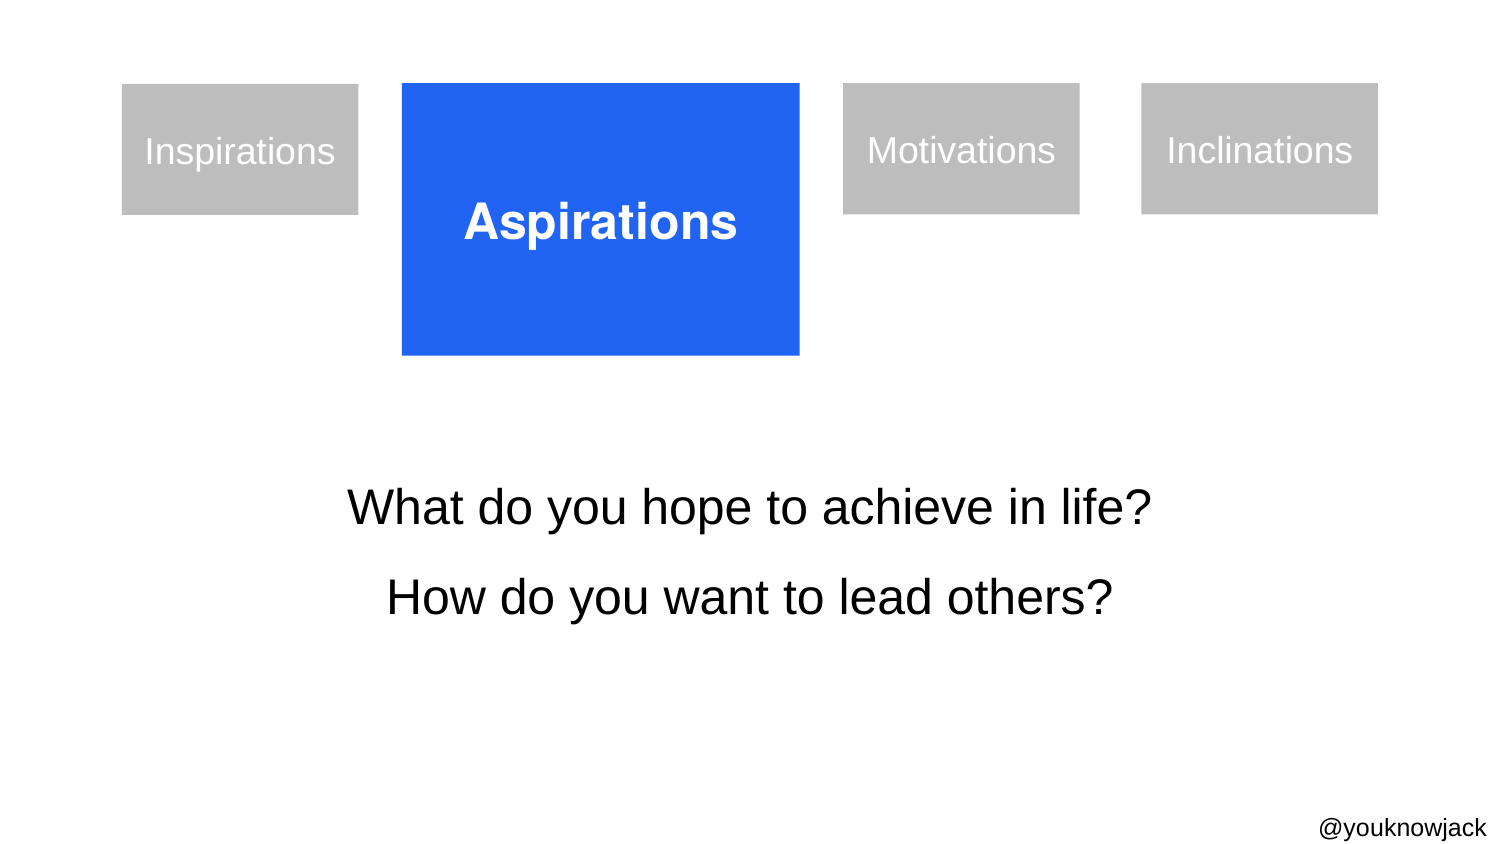

Aspirations
Motivations
Inclinations
Inspirations
What do you hope to achieve in life?
How do you want to lead others?
@youknowjack